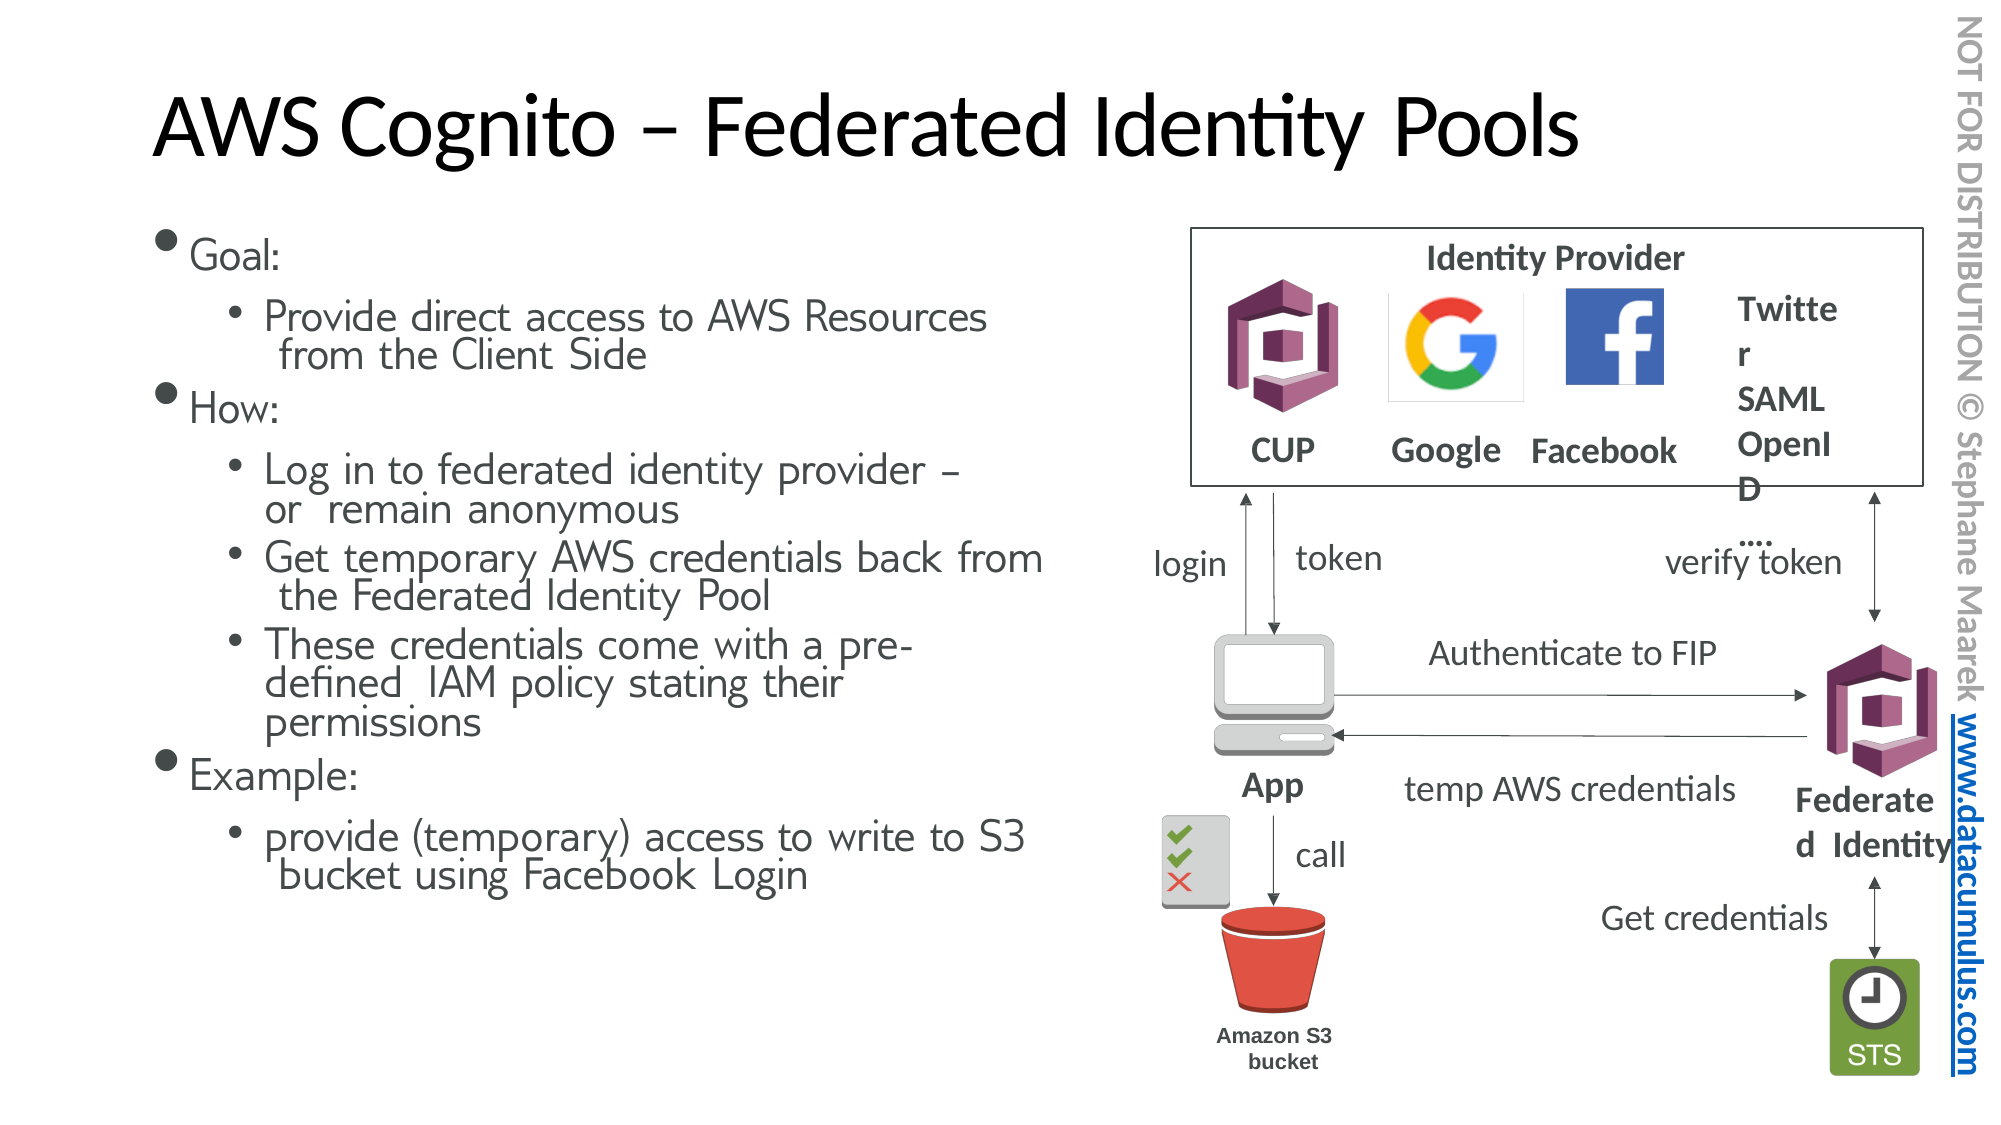

NOT FOR DISTRIBUTION © Stephane Maarek www.datacumulus.com
# AWS Cognito – Federated Identity Pools
Goal:
Provide direct access to AWS Resources  from the Client Side
How:
Log in to federated identity provider – or  remain anonymous
Get temporary AWS credentials back from  the Federated Identity Pool
These credentials come with a pre-defined  IAM policy stating their permissions
Example:
provide (temporary) access to write to S3  bucket using Facebook Login

Identity Provider

Twitter  SAML
OpenID
….

CUP	Google
Facebook

token
verify token
login
Authenticate to FIP

App
call
temp AWS credentials
Federated  Identity

Get credentials

Amazon S3  bucket
© Stephane Maarek